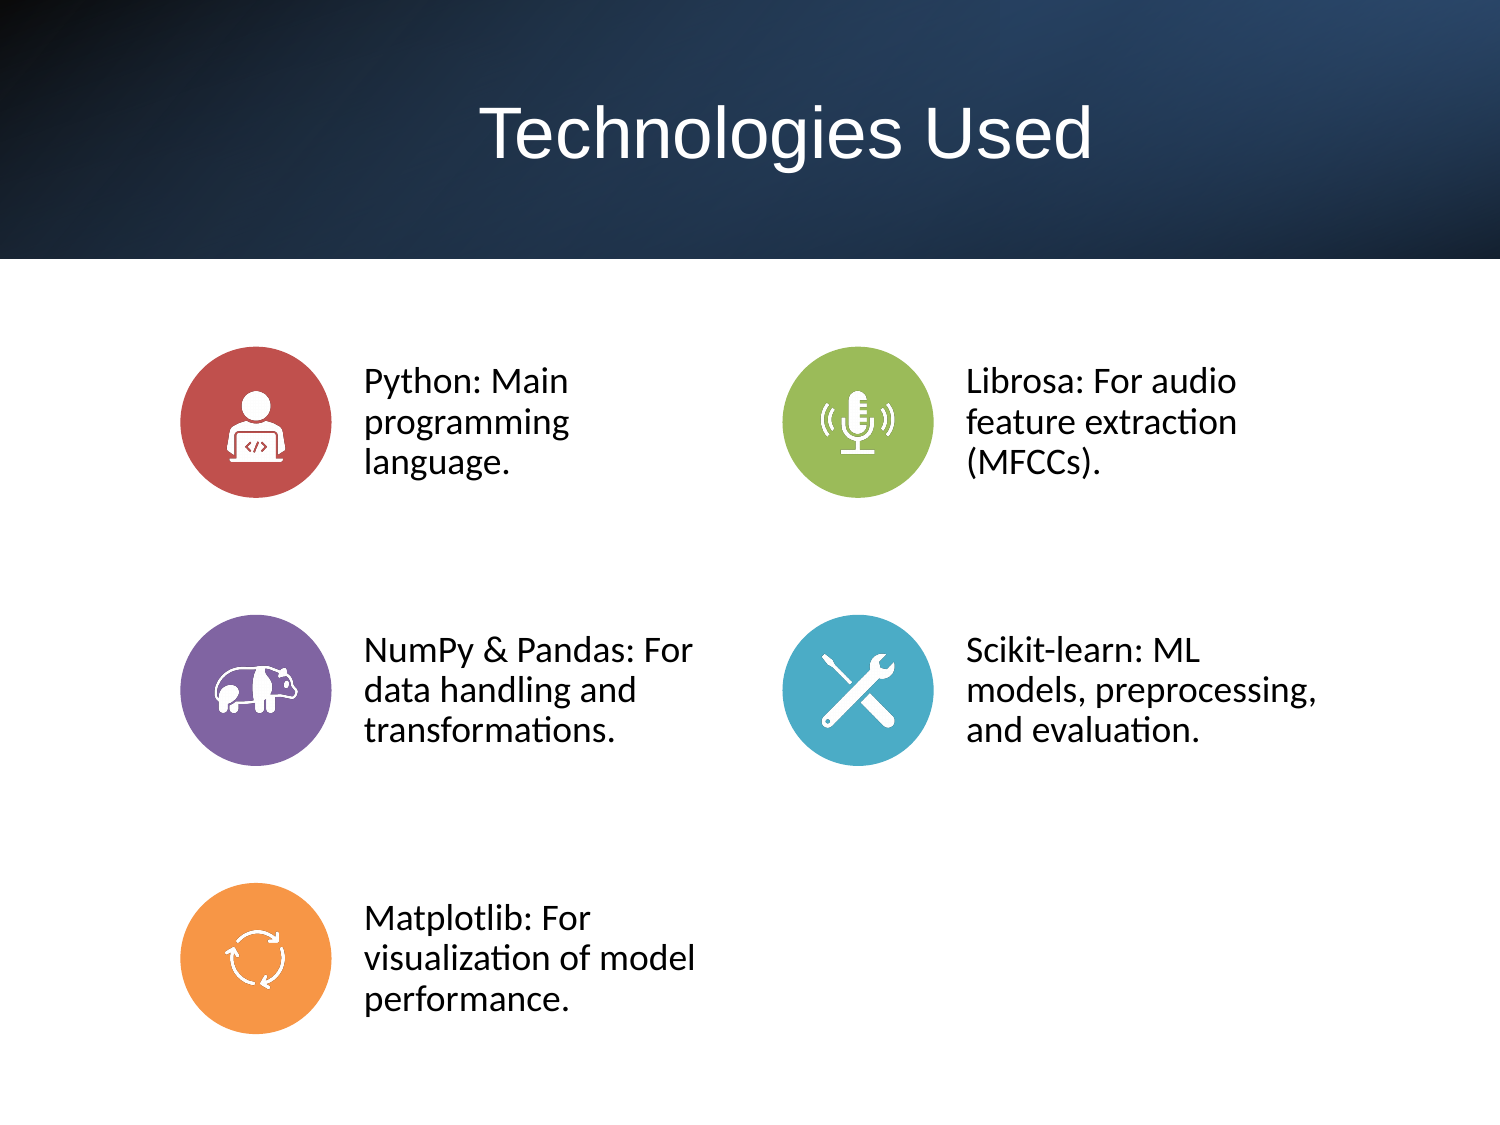

# Technologies Used
Python: Main programming language.
Librosa: For audio feature extraction (MFCCs).
NumPy & Pandas: For data handling and transformations.
Scikit-learn: ML models, preprocessing, and evaluation.
Matplotlib: For visualization of model performance.